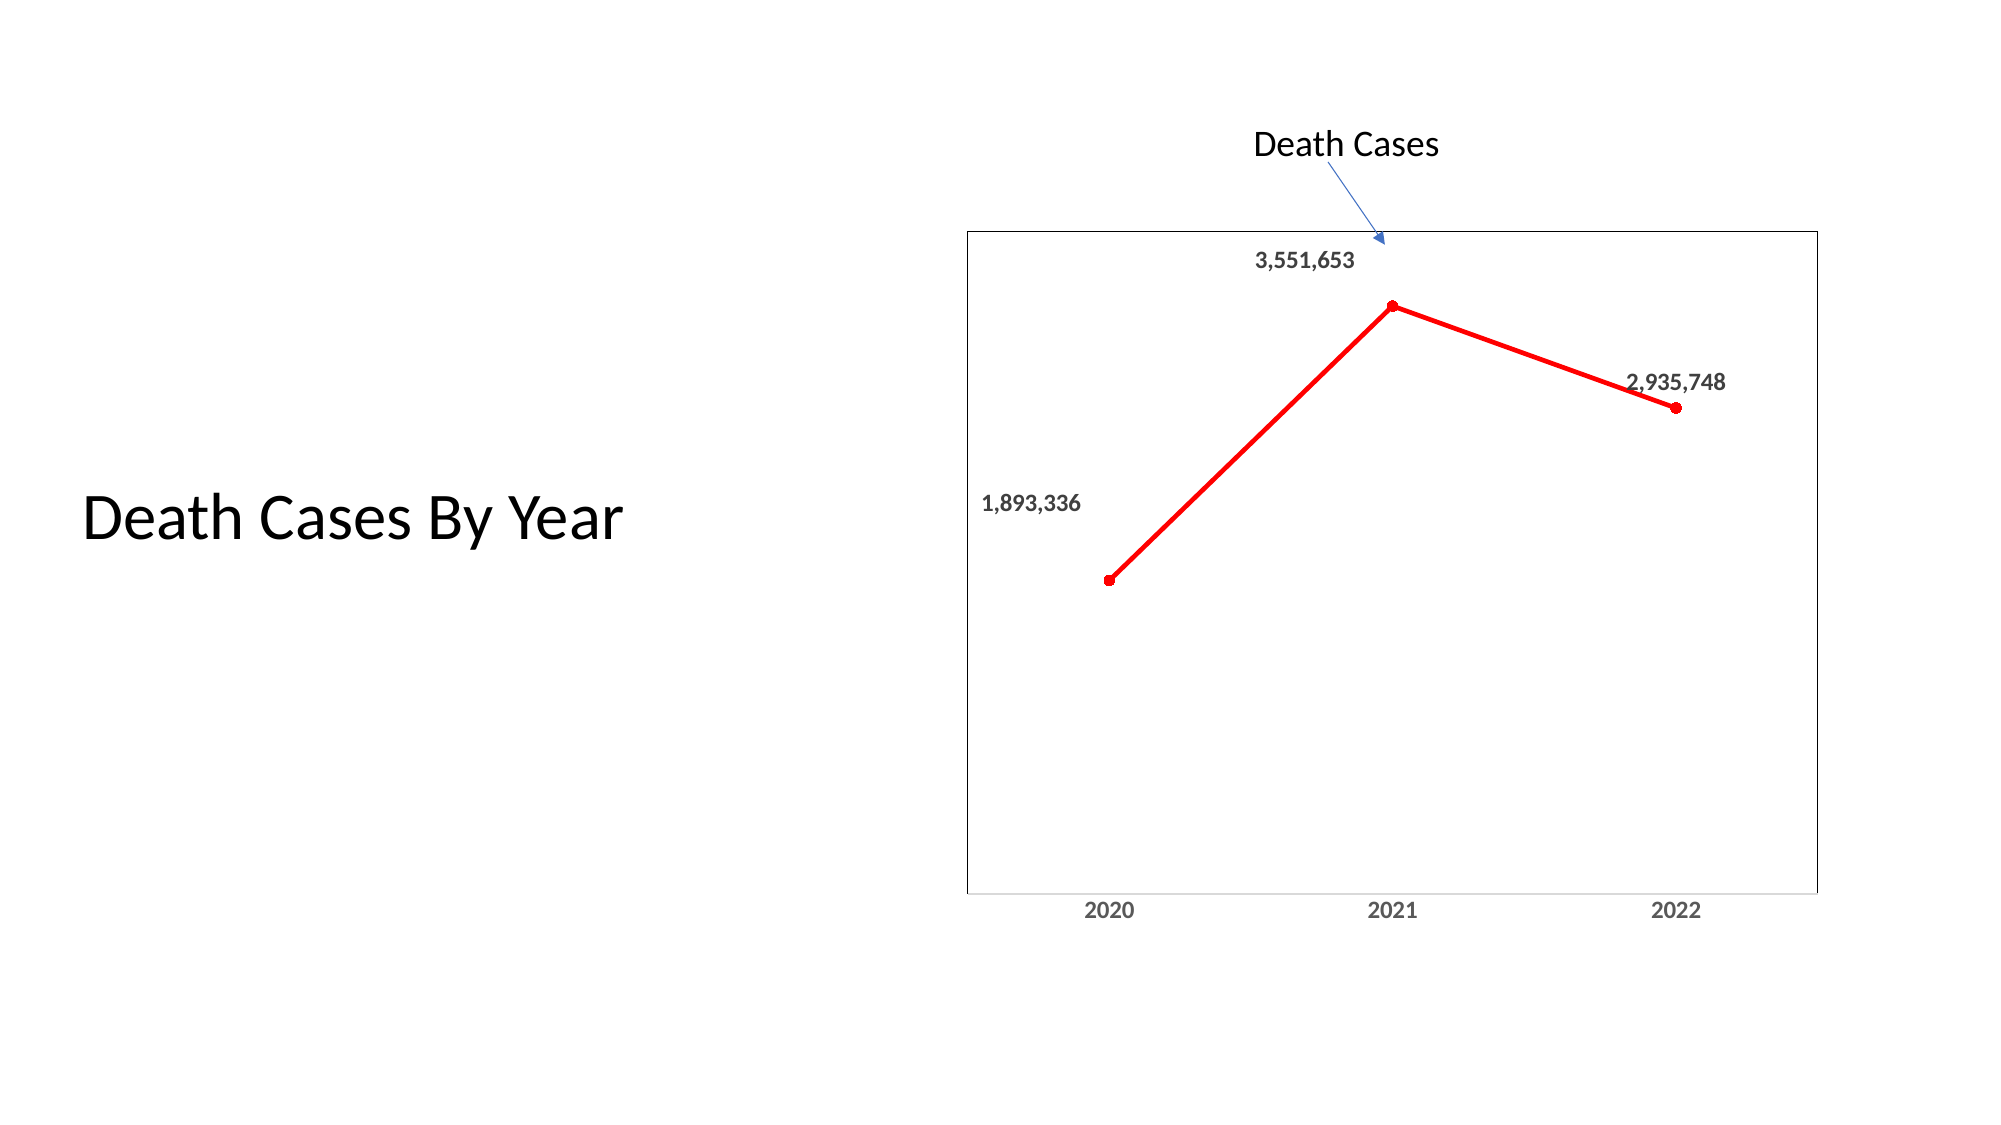

Death Cases

### Chart

| Category | Total |
|---|---|
| 2020 | 1893336.0 |
| 2021 | 3551653.0 |
| 2022 | 2935748.0 |
# Death Cases By Year